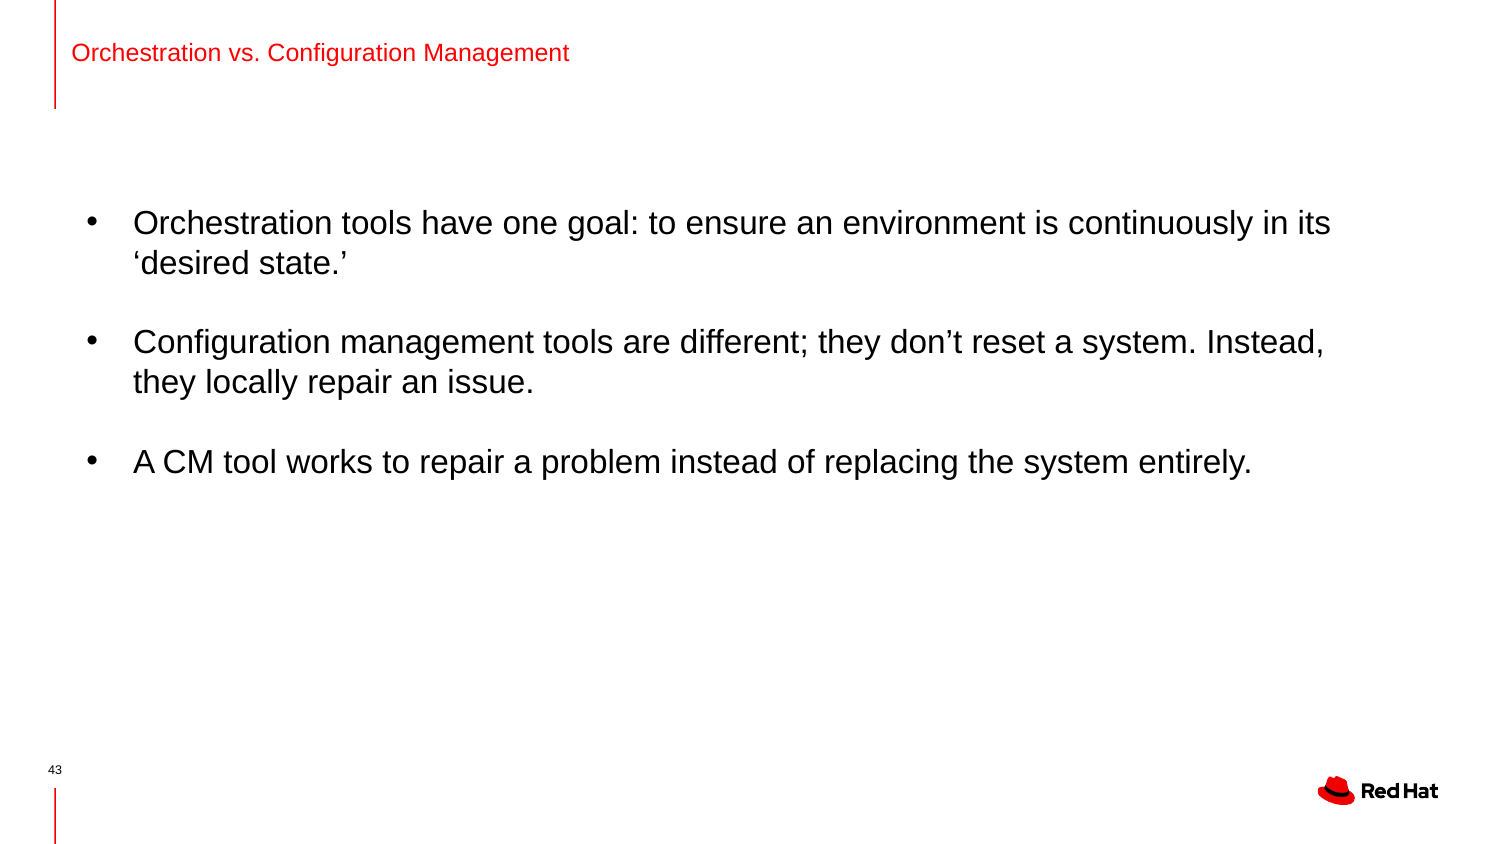

# Orchestration vs. Configuration Management

Orchestration tools have one goal: to ensure an environment is continuously in its ‘desired state.’

Configuration management tools are different; they don’t reset a system. Instead, they locally repair an issue.

A CM tool works to repair a problem instead of replacing the system entirely.

43